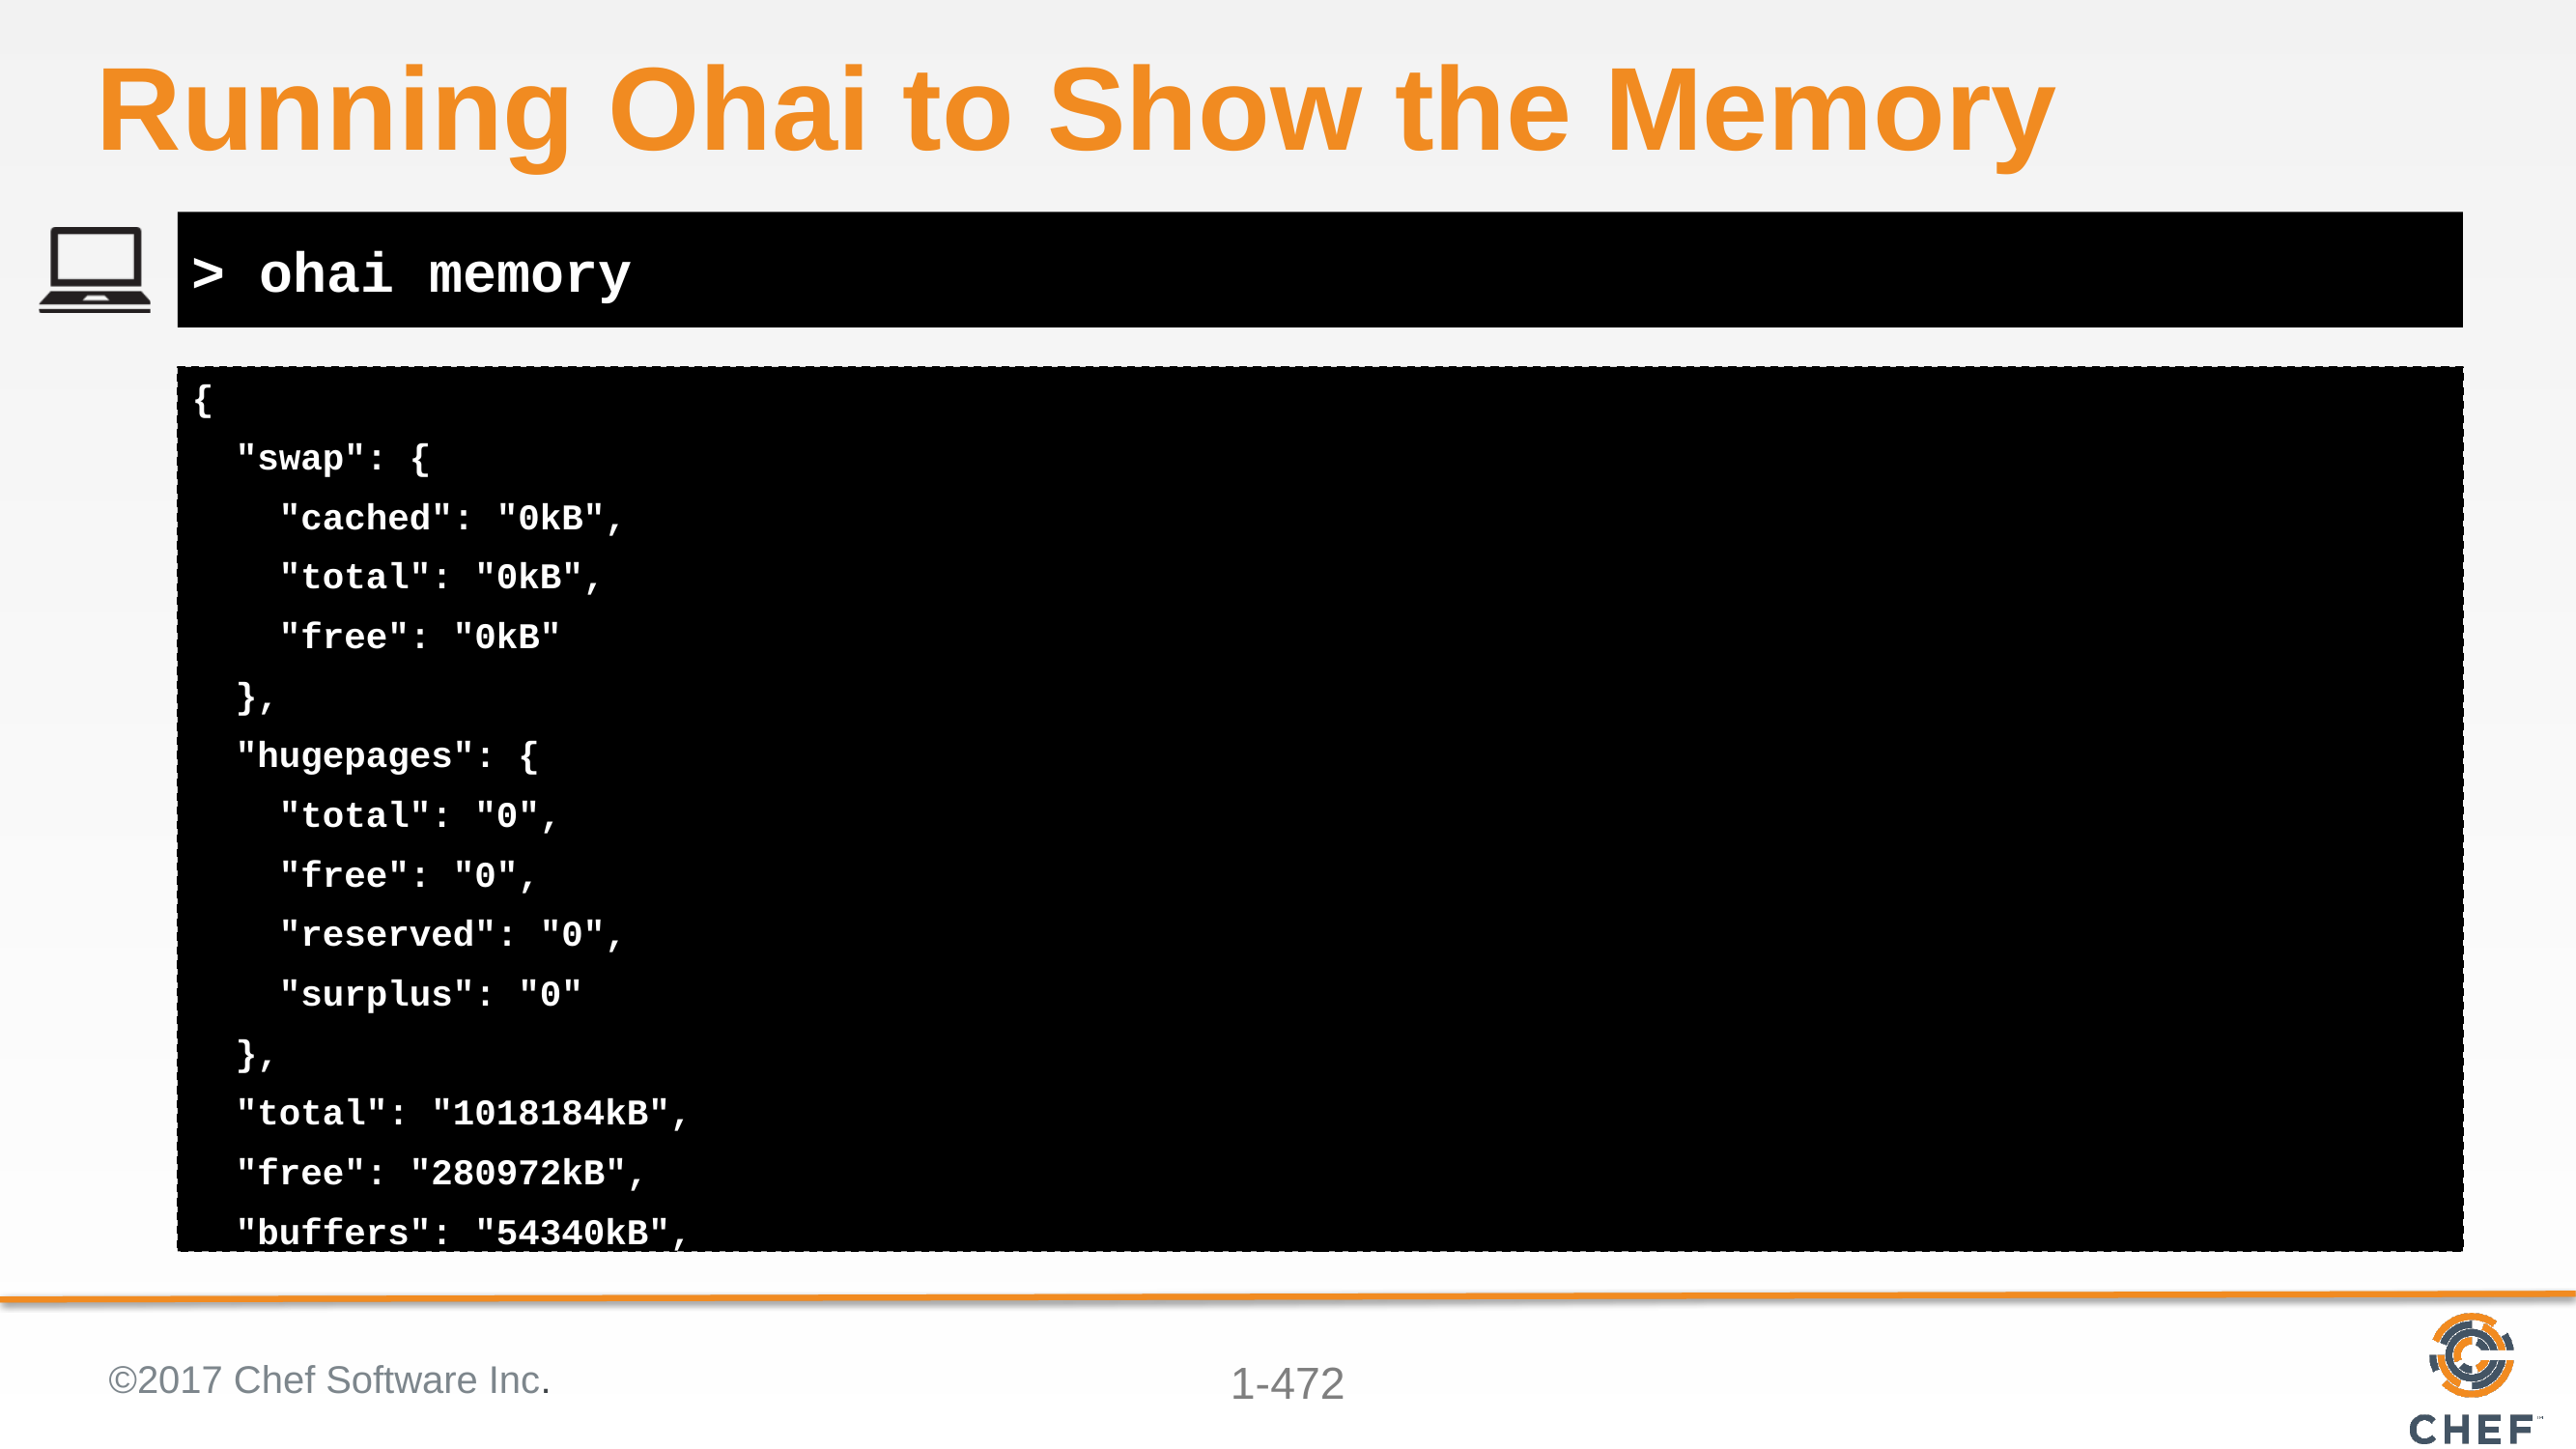

# Running Ohai to Show the Memory
> ohai memory
{
  "swap": {
    "cached": "0kB",
    "total": "0kB",
    "free": "0kB"
  },
  "hugepages": {
    "total": "0",
    "free": "0",
    "reserved": "0",
    "surplus": "0"
  },
  "total": "1018184kB",
  "free": "280972kB",
  "buffers": "54340kB",